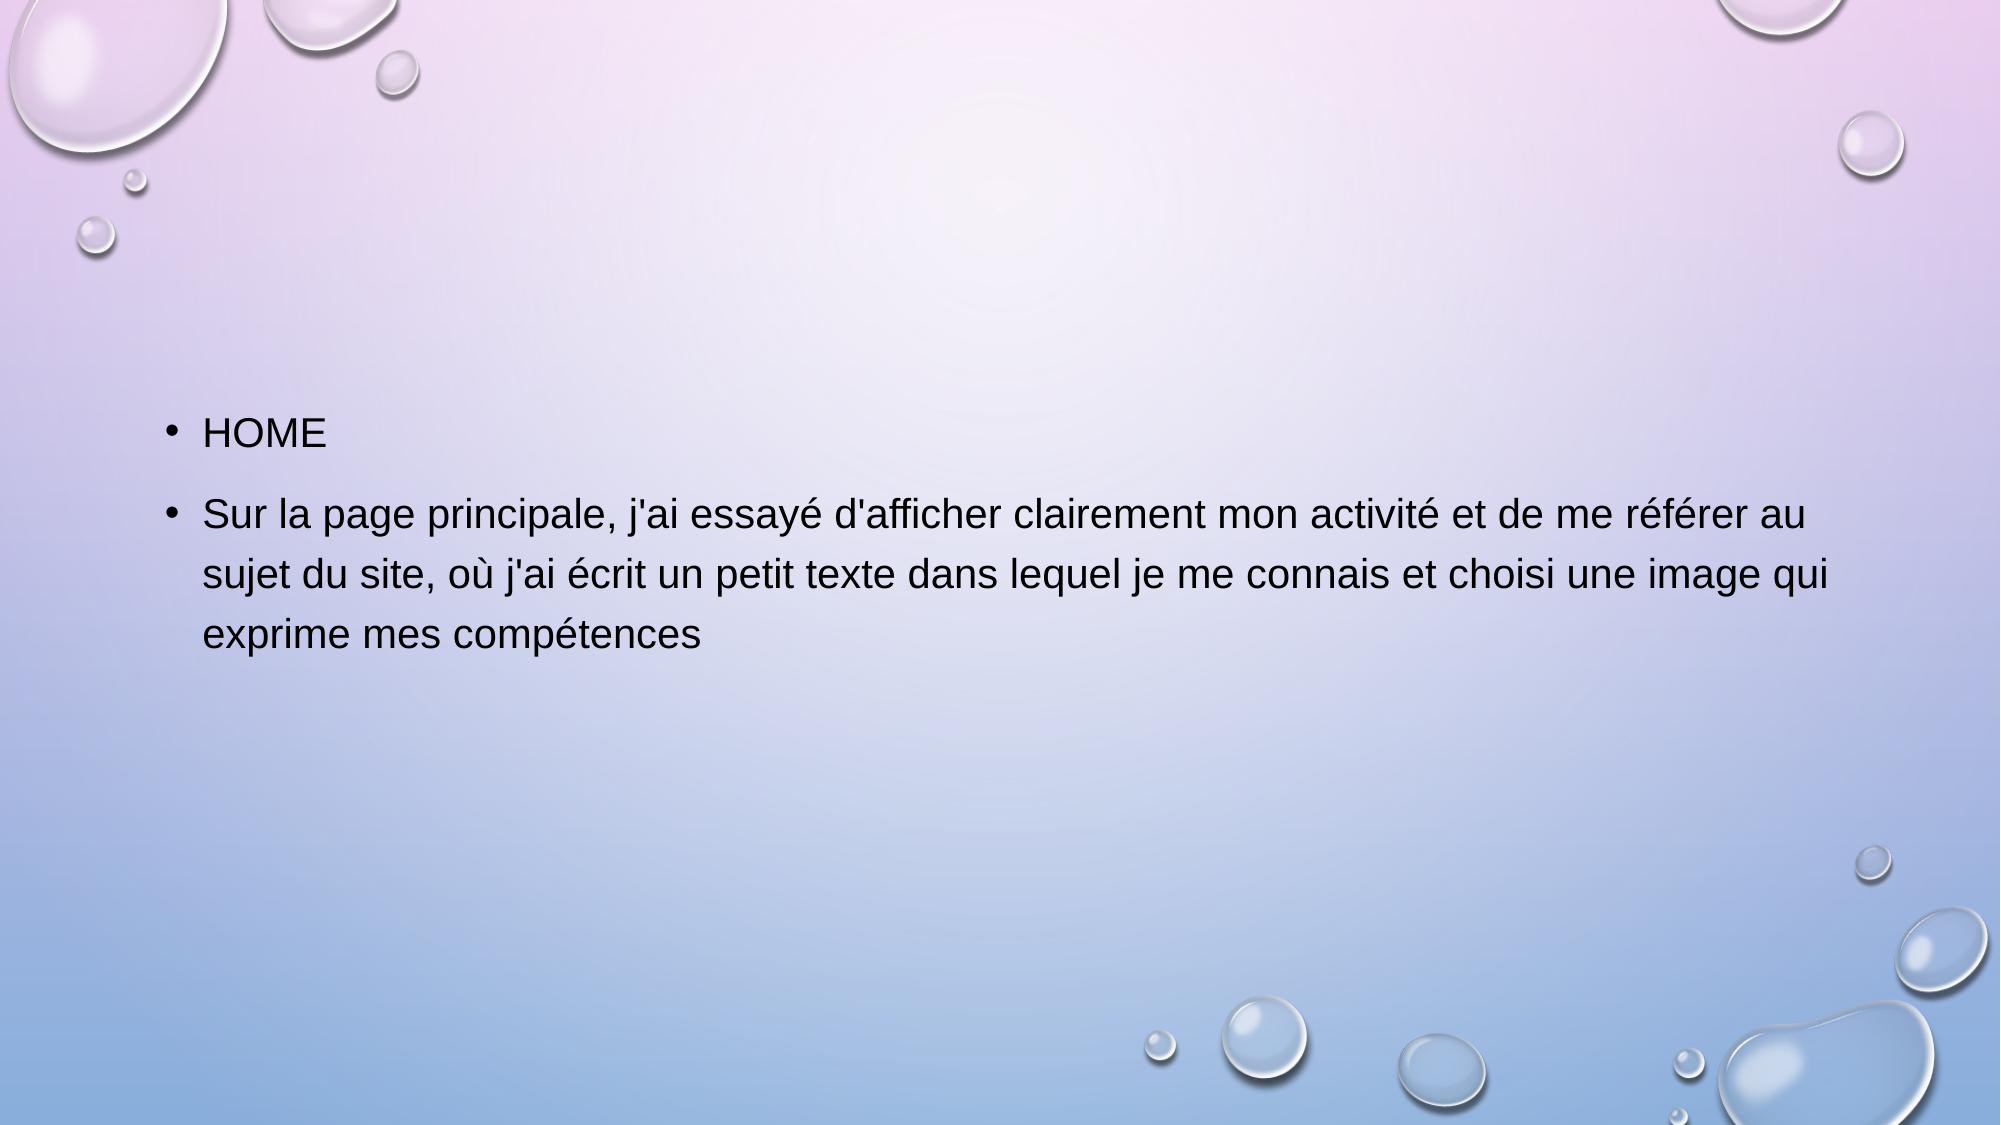

#
Home
Sur la page principale, j'ai essayé d'afficher clairement mon activité et de me référer au sujet du site, où j'ai écrit un petit texte dans lequel je me connais et choisi une image qui exprime mes compétences